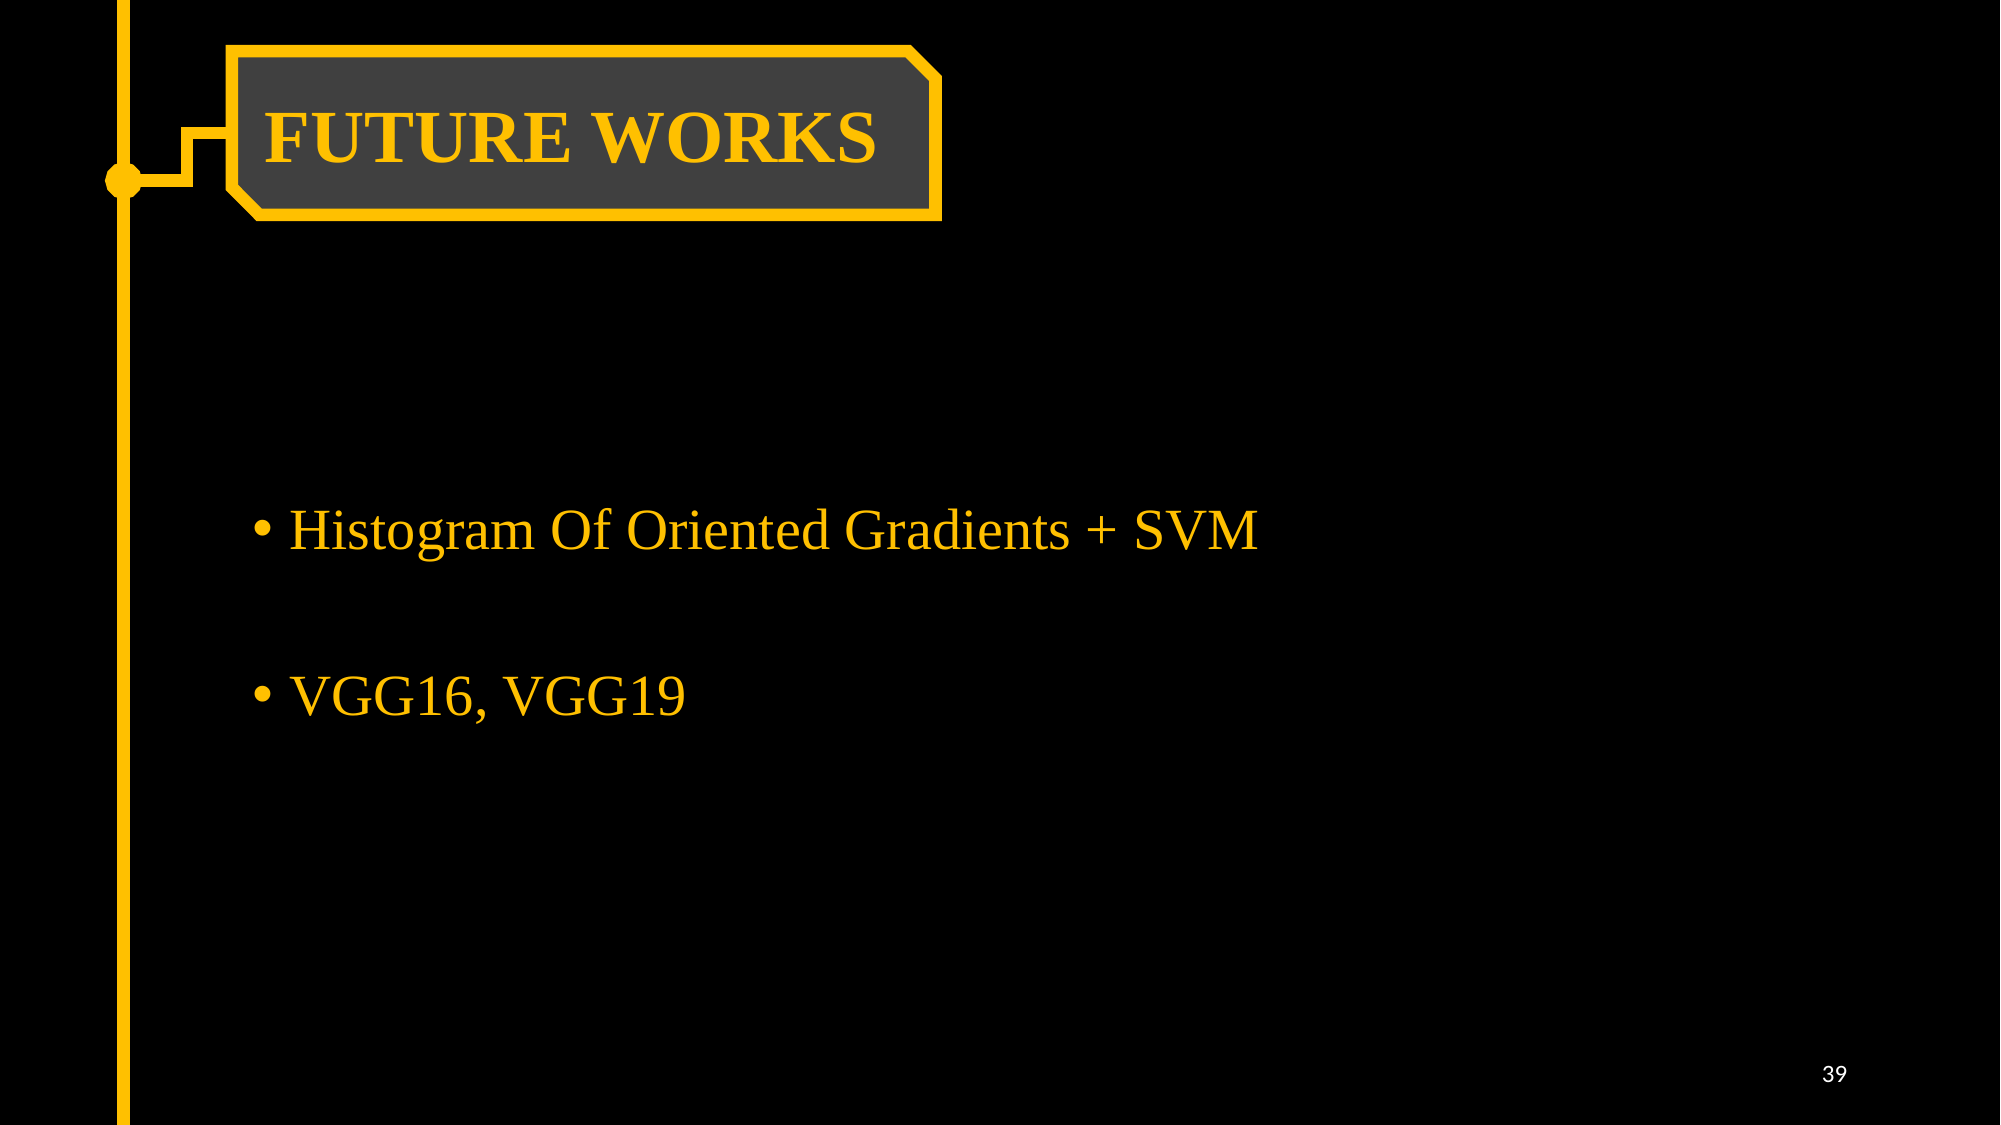

FUTURE WORKS

Histogram Of Oriented Gradients + SVM

VGG16, VGG19

39